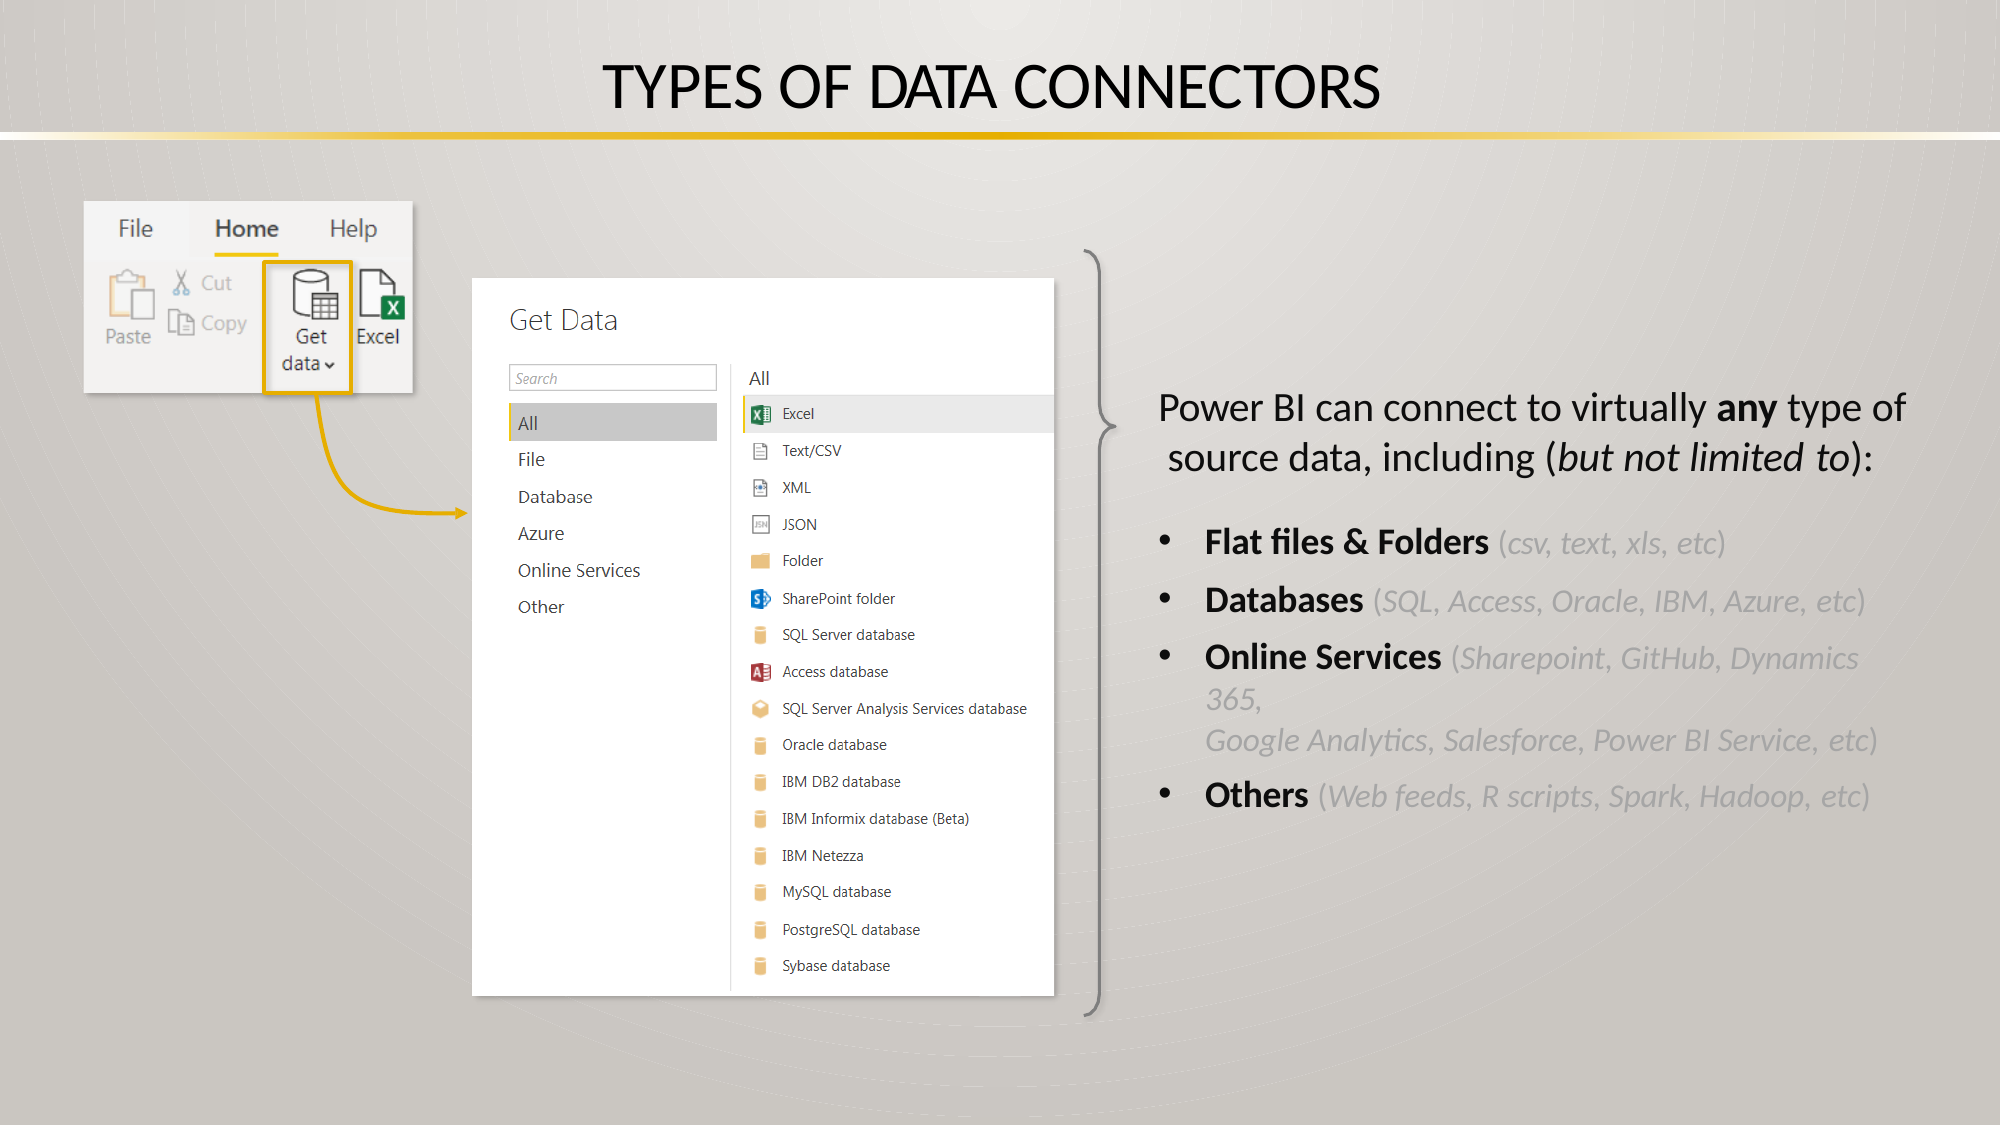

# TYPES OF DATA CONNECTORS

Power BI can connect to virtually any type of  source data, including (but not limited to):

Flat files & Folders (csv, text, xls, etc)
Databases (SQL, Access, Oracle, IBM, Azure, etc)
Online Services (Sharepoint, GitHub, Dynamics 365,
Google Analytics, Salesforce, Power BI Service, etc)
Others (Web feeds, R scripts, Spark, Hadoop, etc)